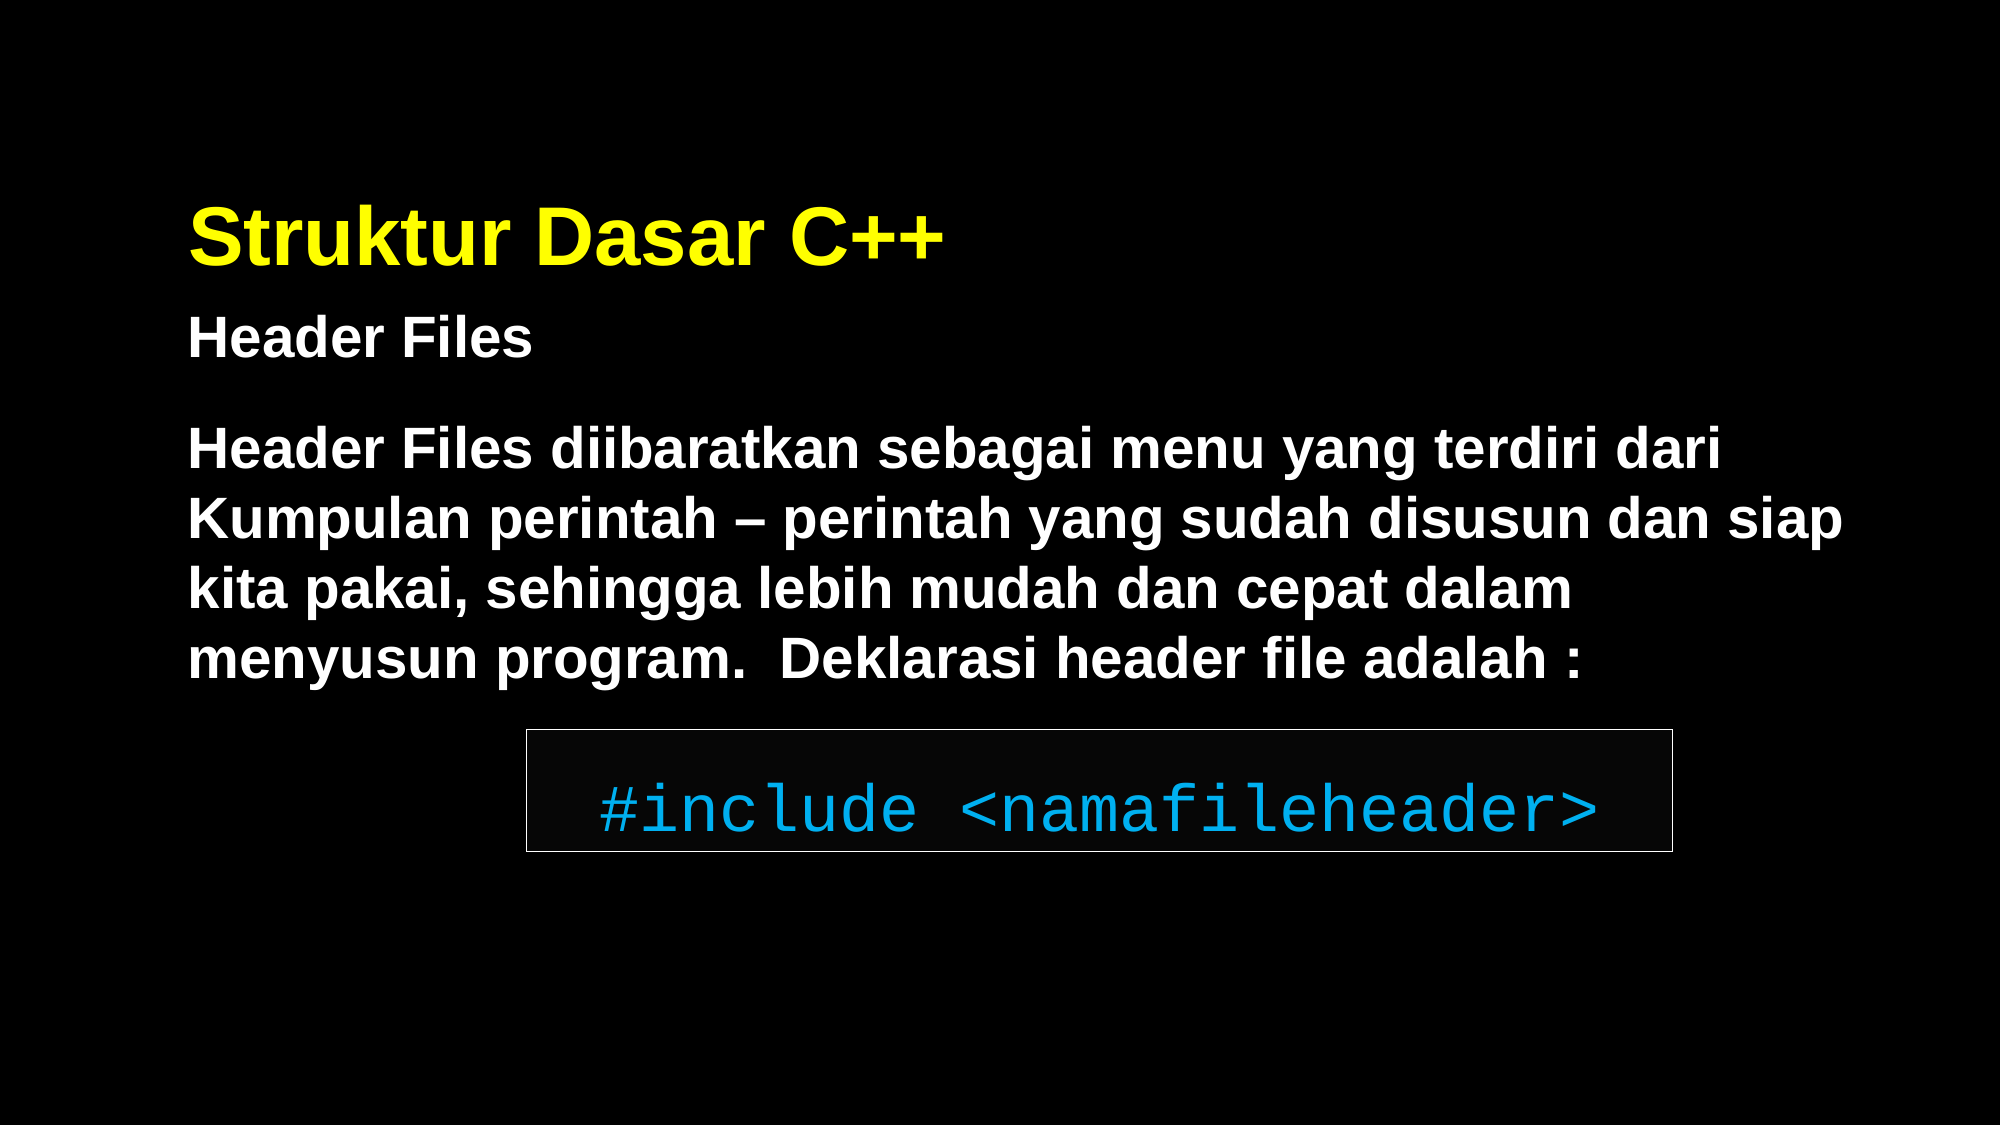

# Struktur Dasar C++
Header Files

Header Files diibaratkan sebagai menu yang terdiri dari Kumpulan perintah – perintah yang sudah disusun dan siap kita pakai, sehingga lebih mudah dan cepat dalam menyusun program.  Deklarasi header file adalah :

#include <namafileheader>